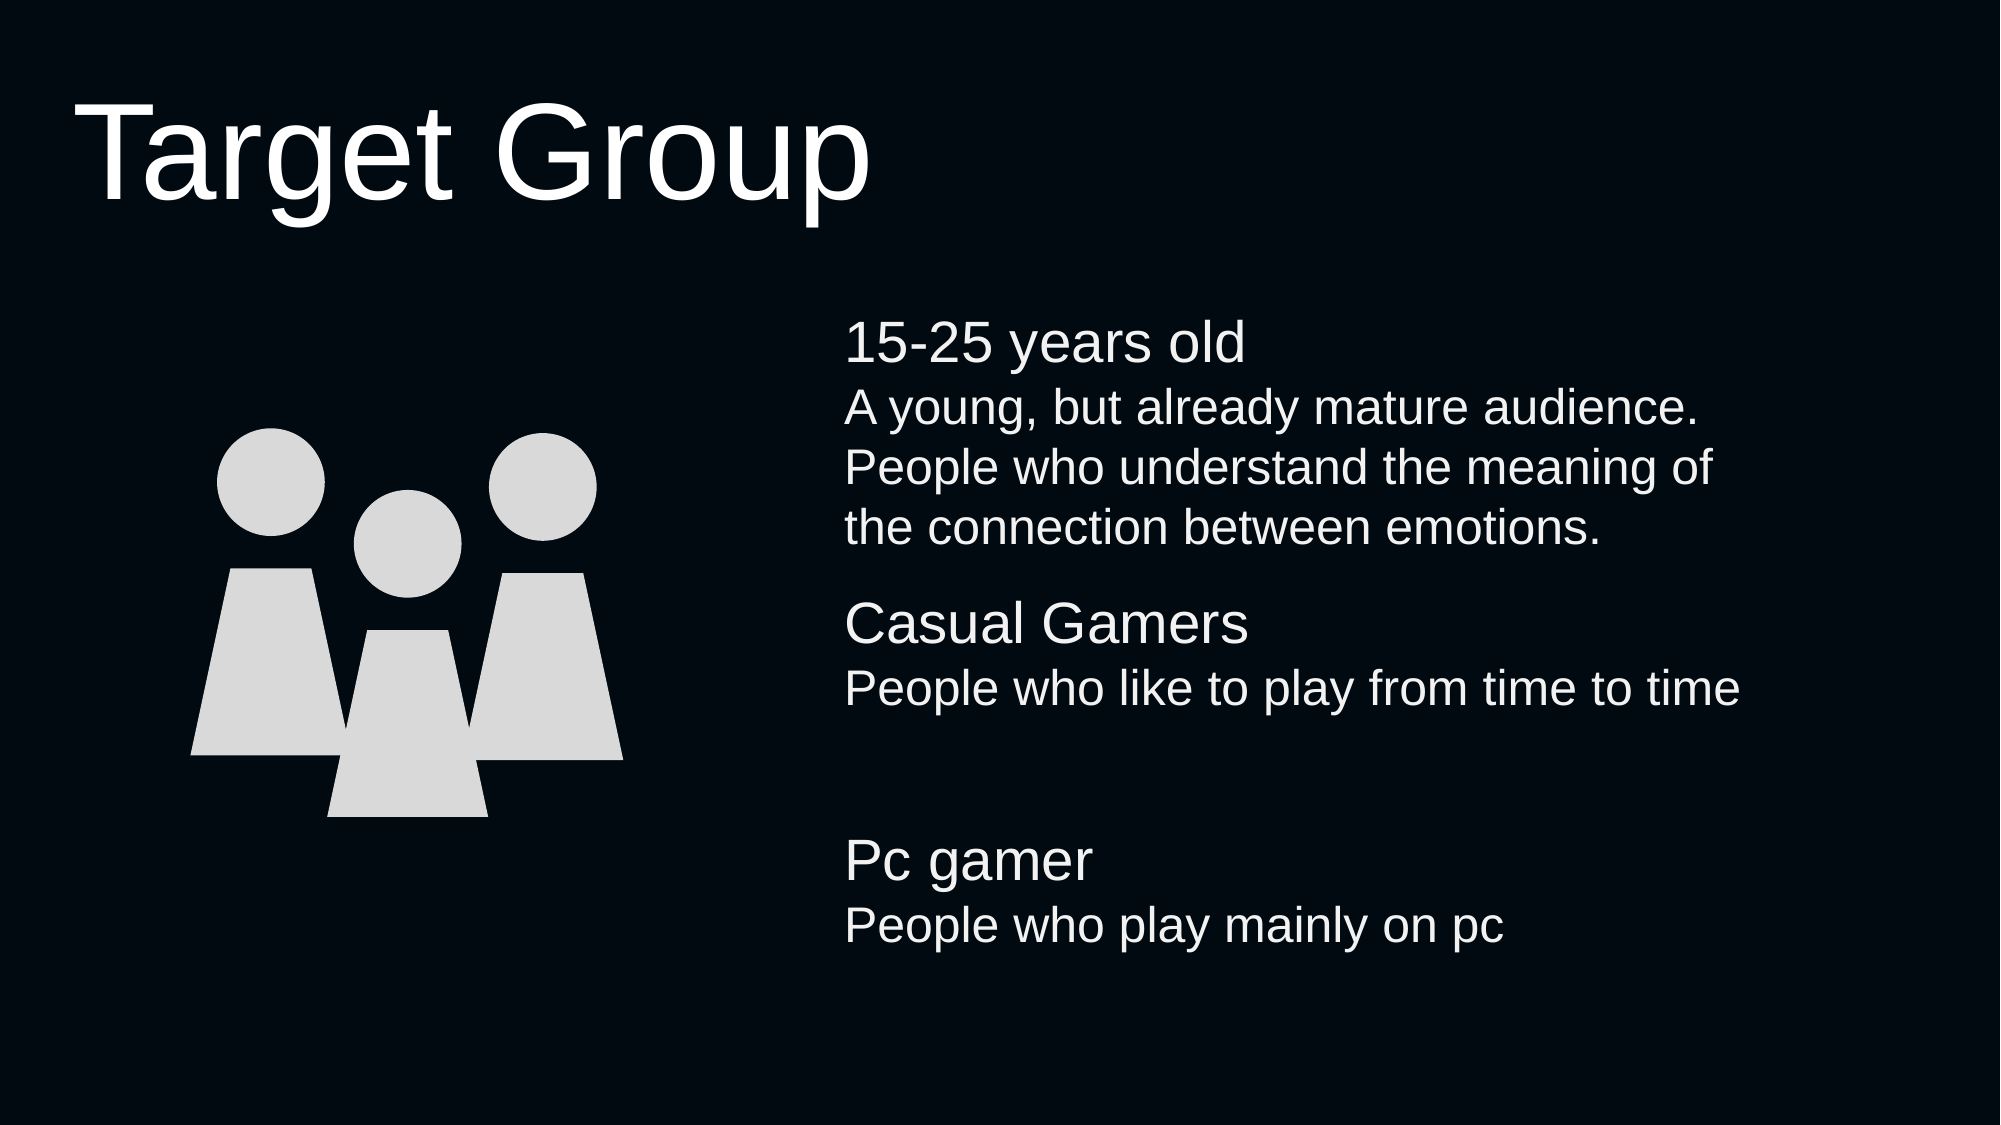

Target Group
15-25 years old
A young, but already mature audience. People who understand the meaning of the connection between emotions.

Casual Gamers
People who like to play from time to time
Pc gamer
People who play mainly on pc